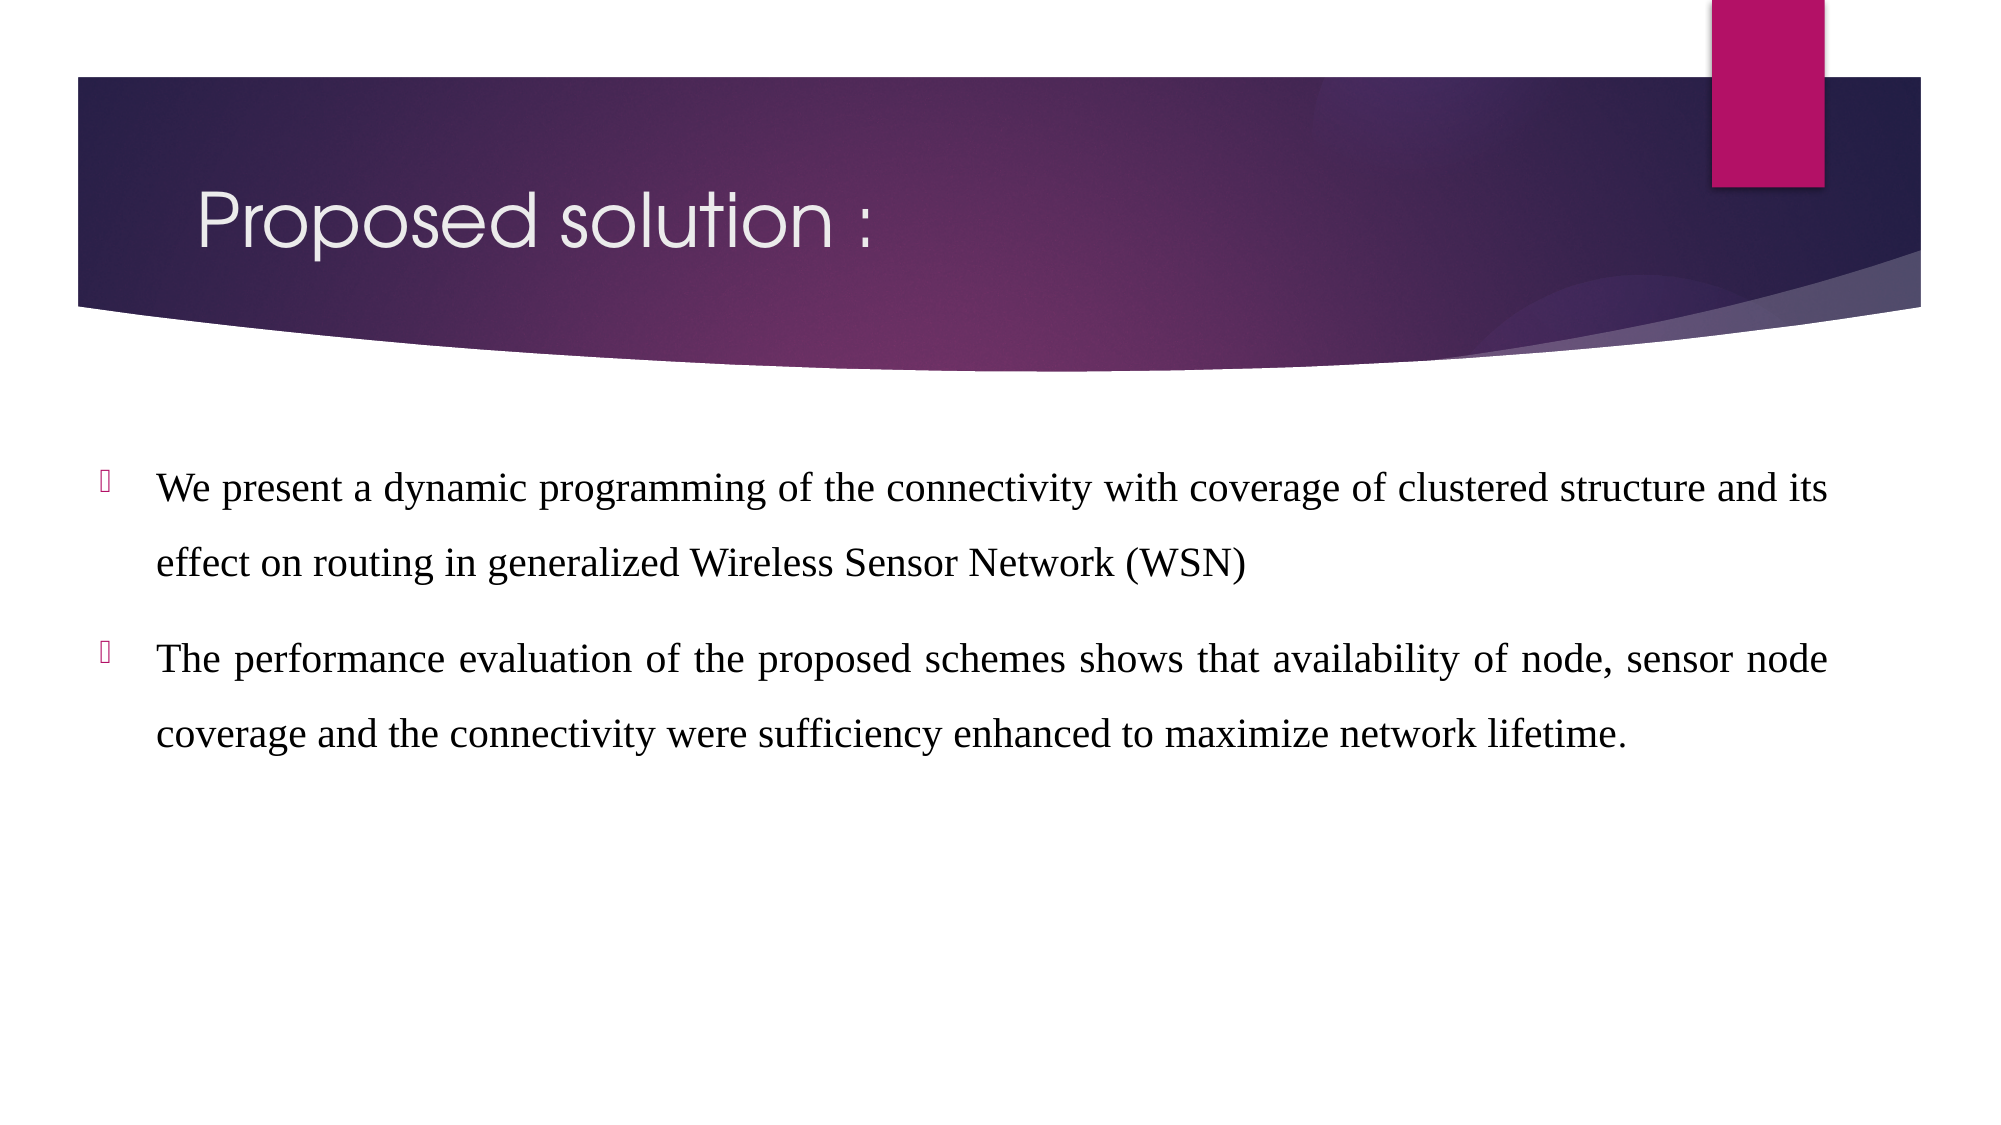

# Proposed solution :
We present a dynamic programming of the connectivity with coverage of clustered structure and its effect on routing in generalized Wireless Sensor Network (WSN)
The performance evaluation of the proposed schemes shows that availability of node, sensor node coverage and the connectivity were sufficiency enhanced to maximize network lifetime.